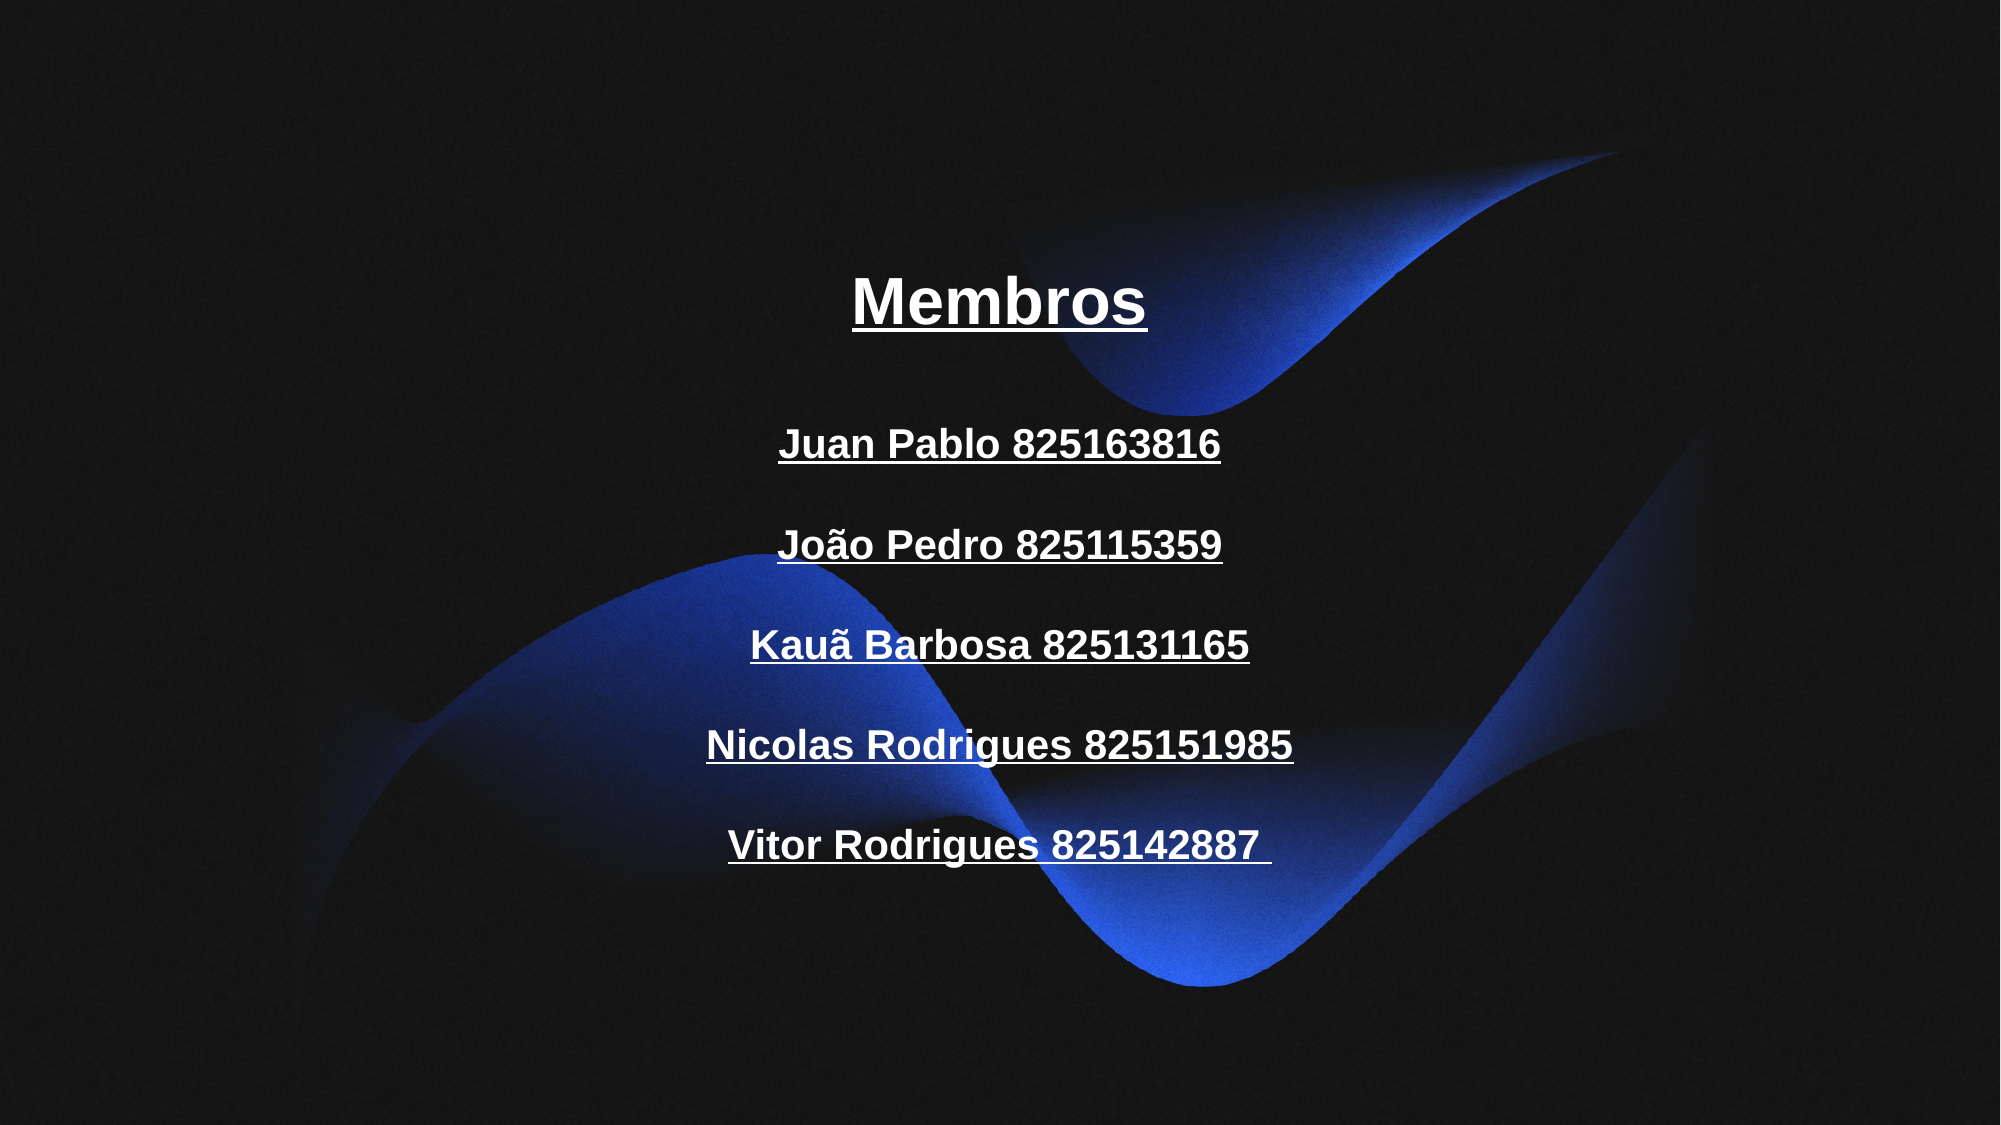

Membros

Juan Pablo 825163816

João Pedro 825115359

Kauã Barbosa 825131165

Nicolas Rodrigues 825151985

Vitor Rodrigues 825142887